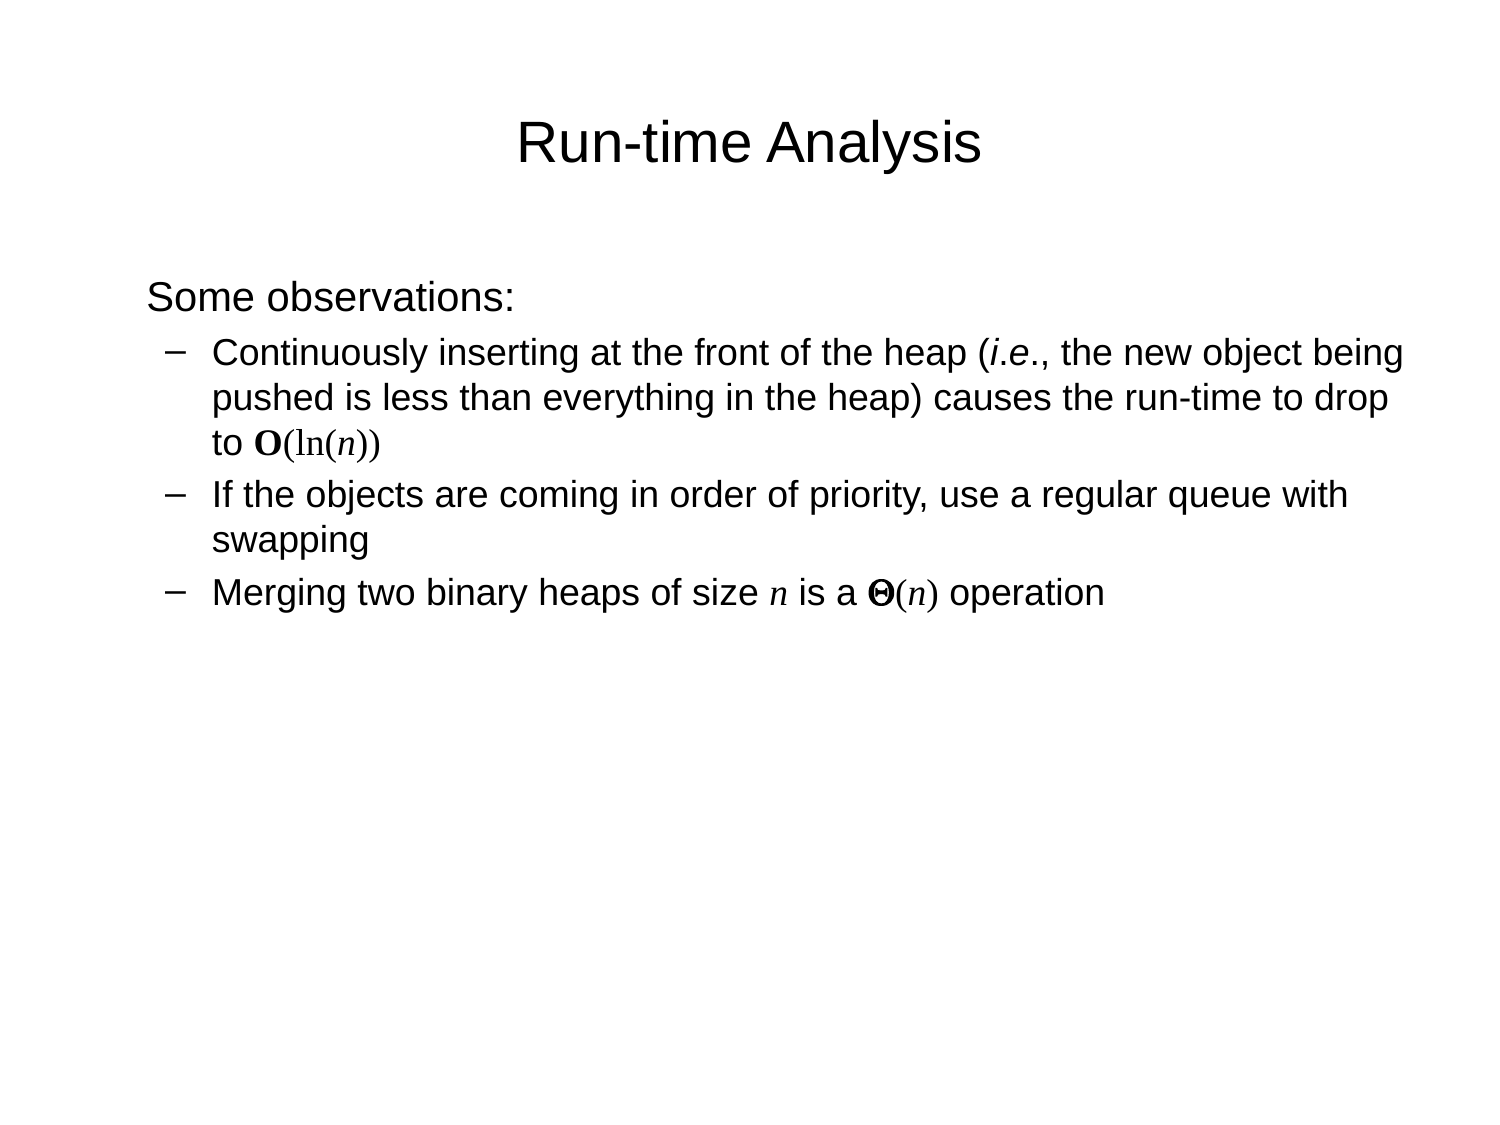

# Run-time Analysis
	Some observations:
Continuously inserting at the front of the heap (i.e., the new object being pushed is less than everything in the heap) causes the run-time to drop to O(ln(n))
If the objects are coming in order of priority, use a regular queue with swapping
Merging two binary heaps of size n is a Θ(n) operation